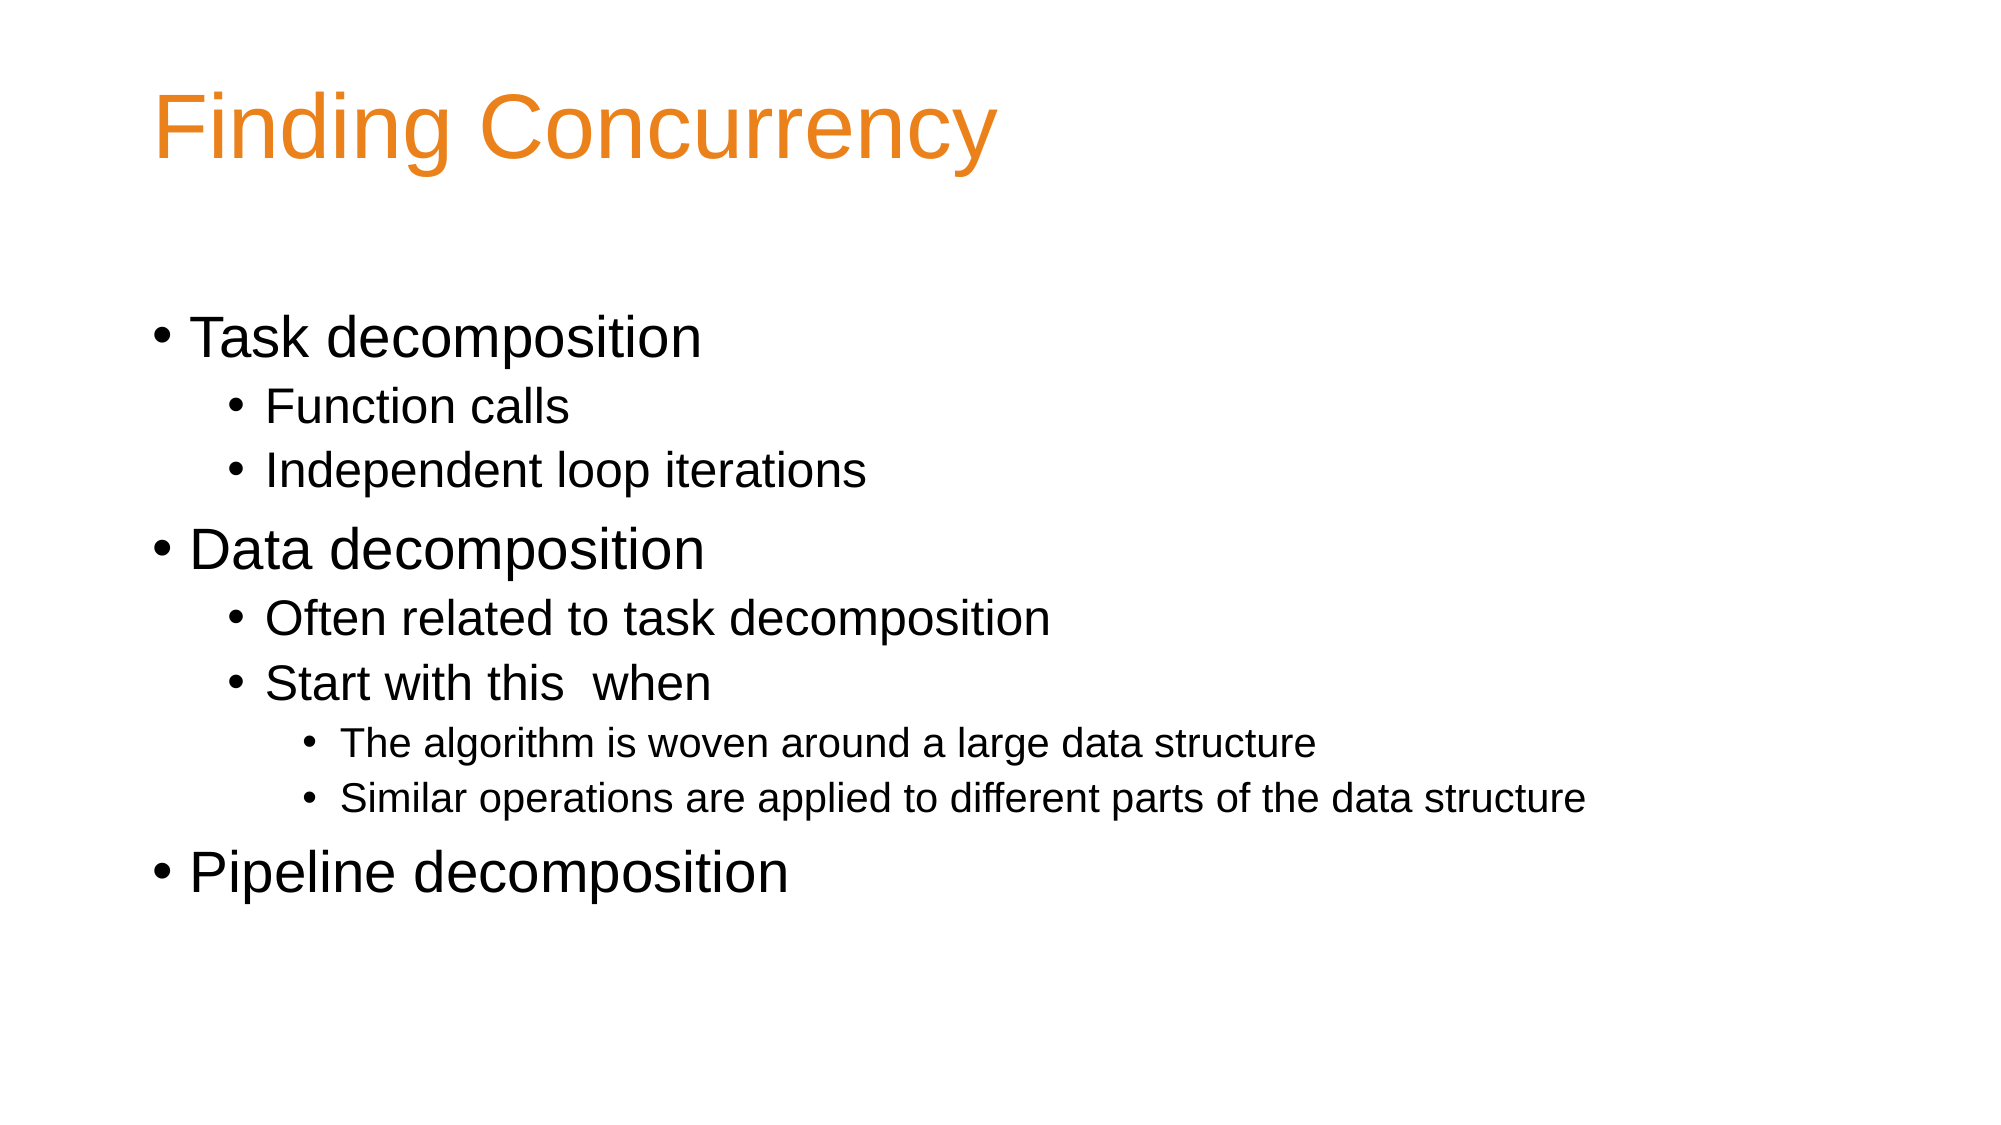

# Finding Concurrency
Task decomposition
Function calls
Independent loop iterations
Data decomposition
Often related to task decomposition
Start with this  when
The algorithm is woven around a large data structure
Similar operations are applied to different parts of the data structure
Pipeline decomposition